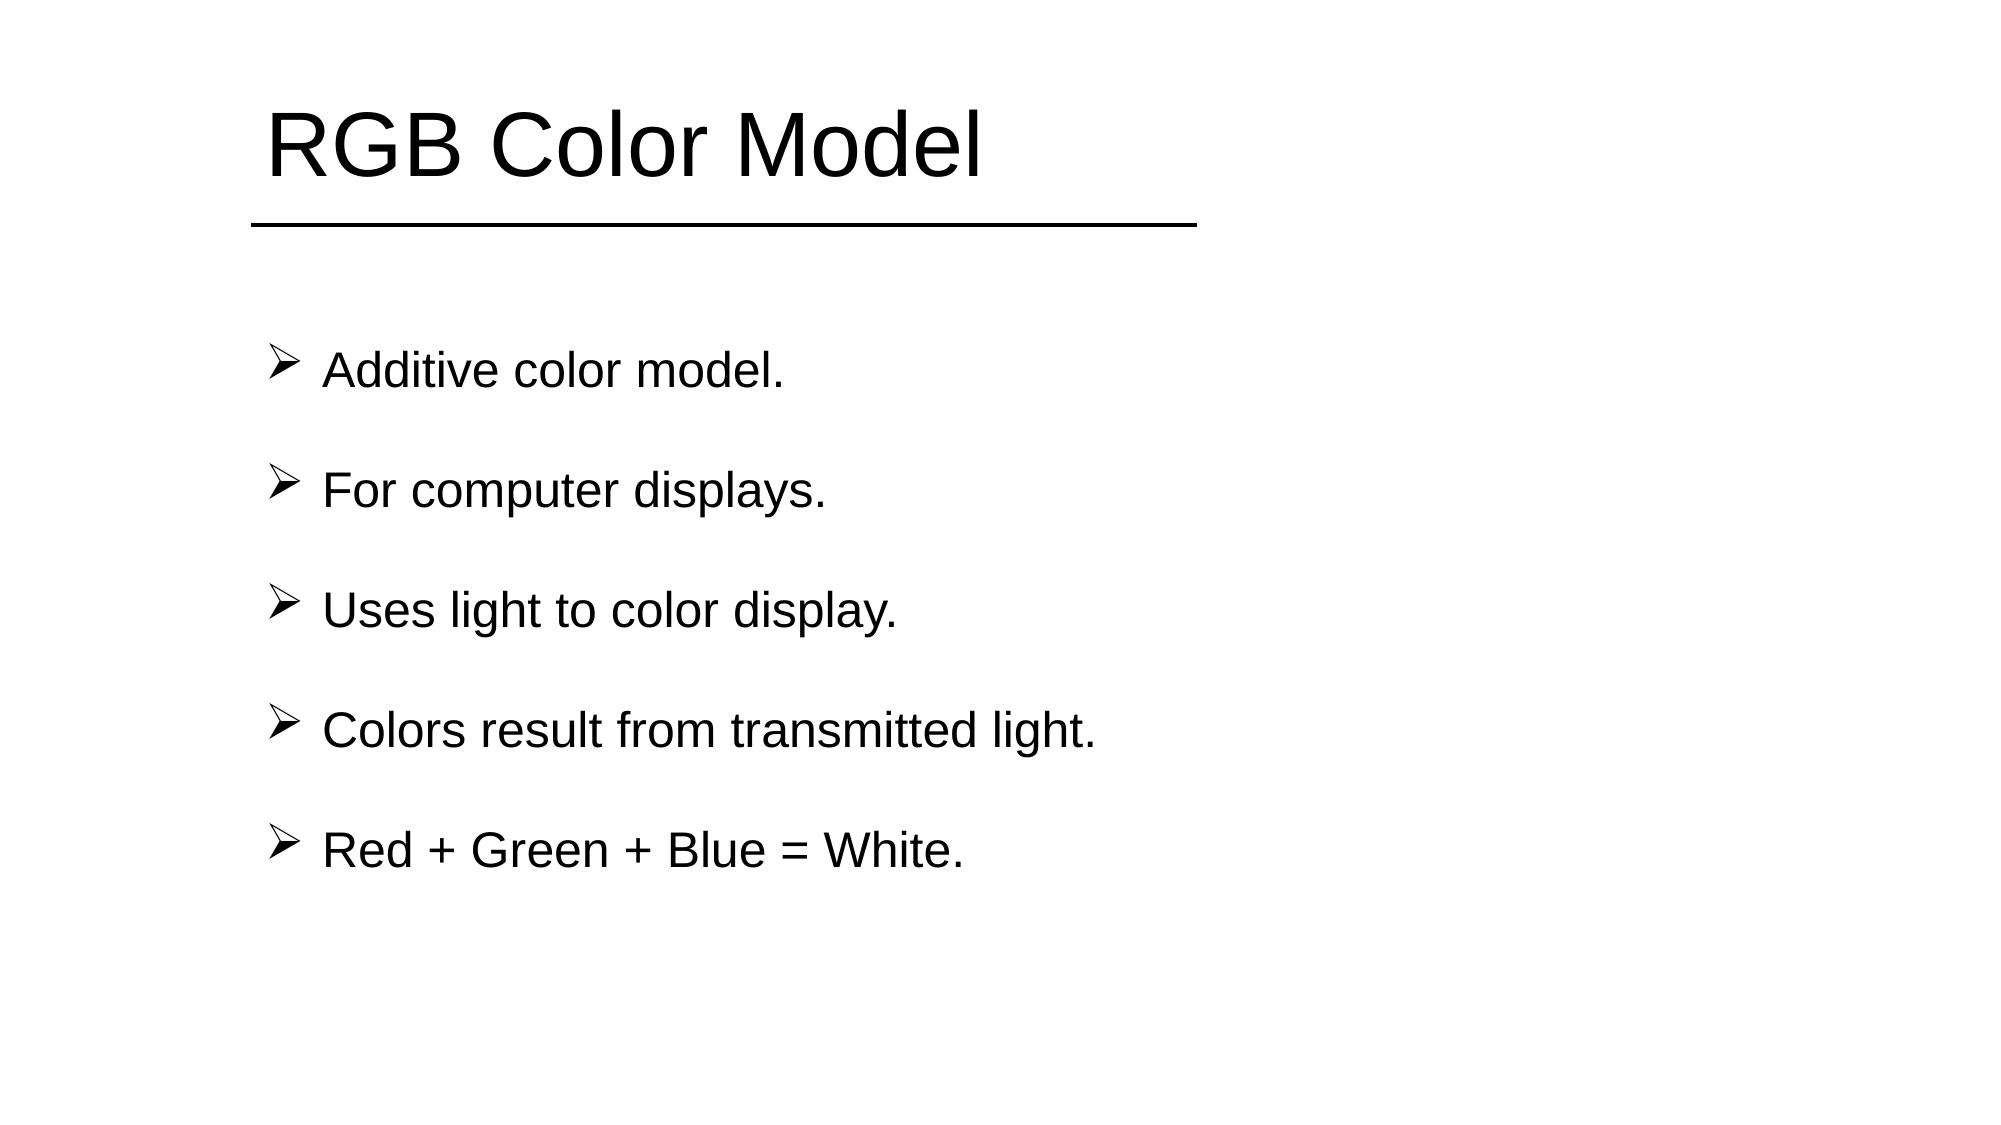

RGB Color Model
Additive color model.
For computer displays.
Uses light to color display.
Colors result from transmitted light.
Red + Green + Blue = White.